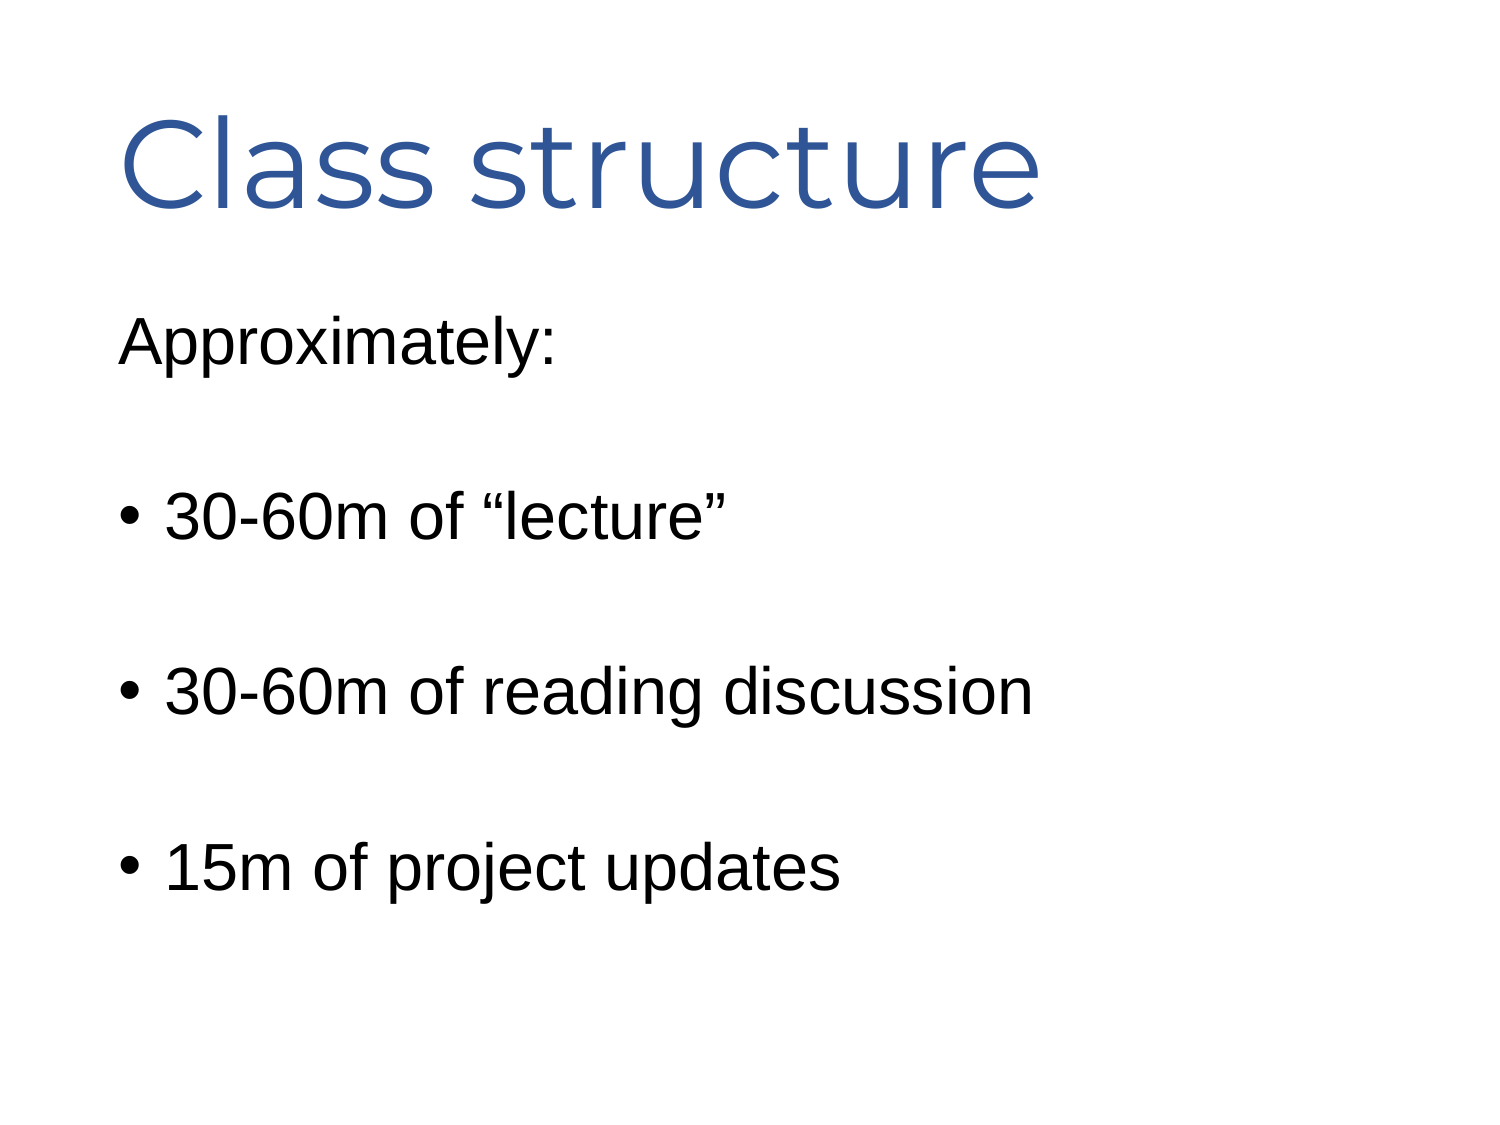

# Class structure
Approximately:

 30-60m of “lecture”

 30-60m of reading discussion

 15m of project updates